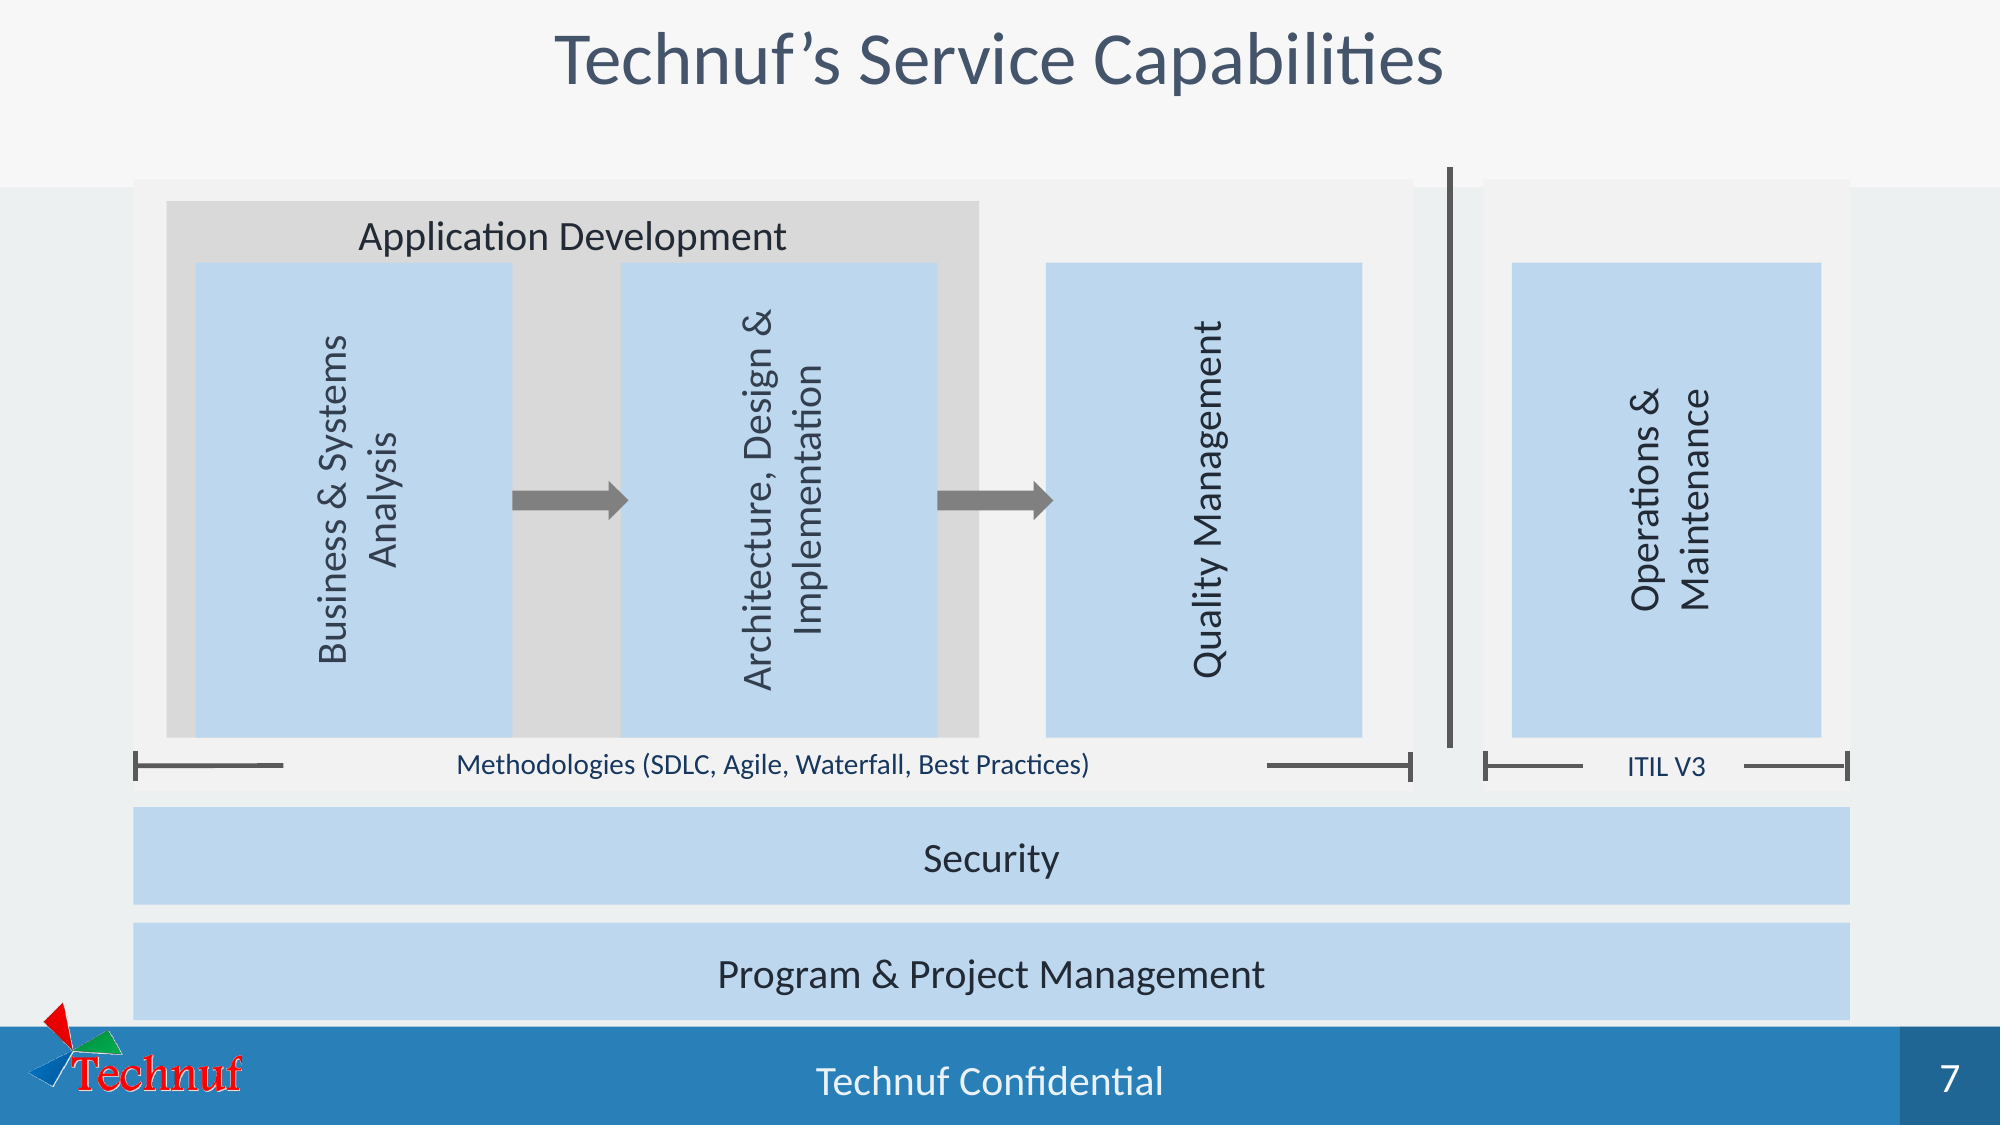

# Technuf’s Service Capabilities

Application Development
Business & Systems Analysis
Architecture, Design &
Implementation
Quality Management
Operations & Maintenance

Methodologies (SDLC, Agile, Waterfall, Best Practices)
ITIL V3
Security
Program & Project Management
7